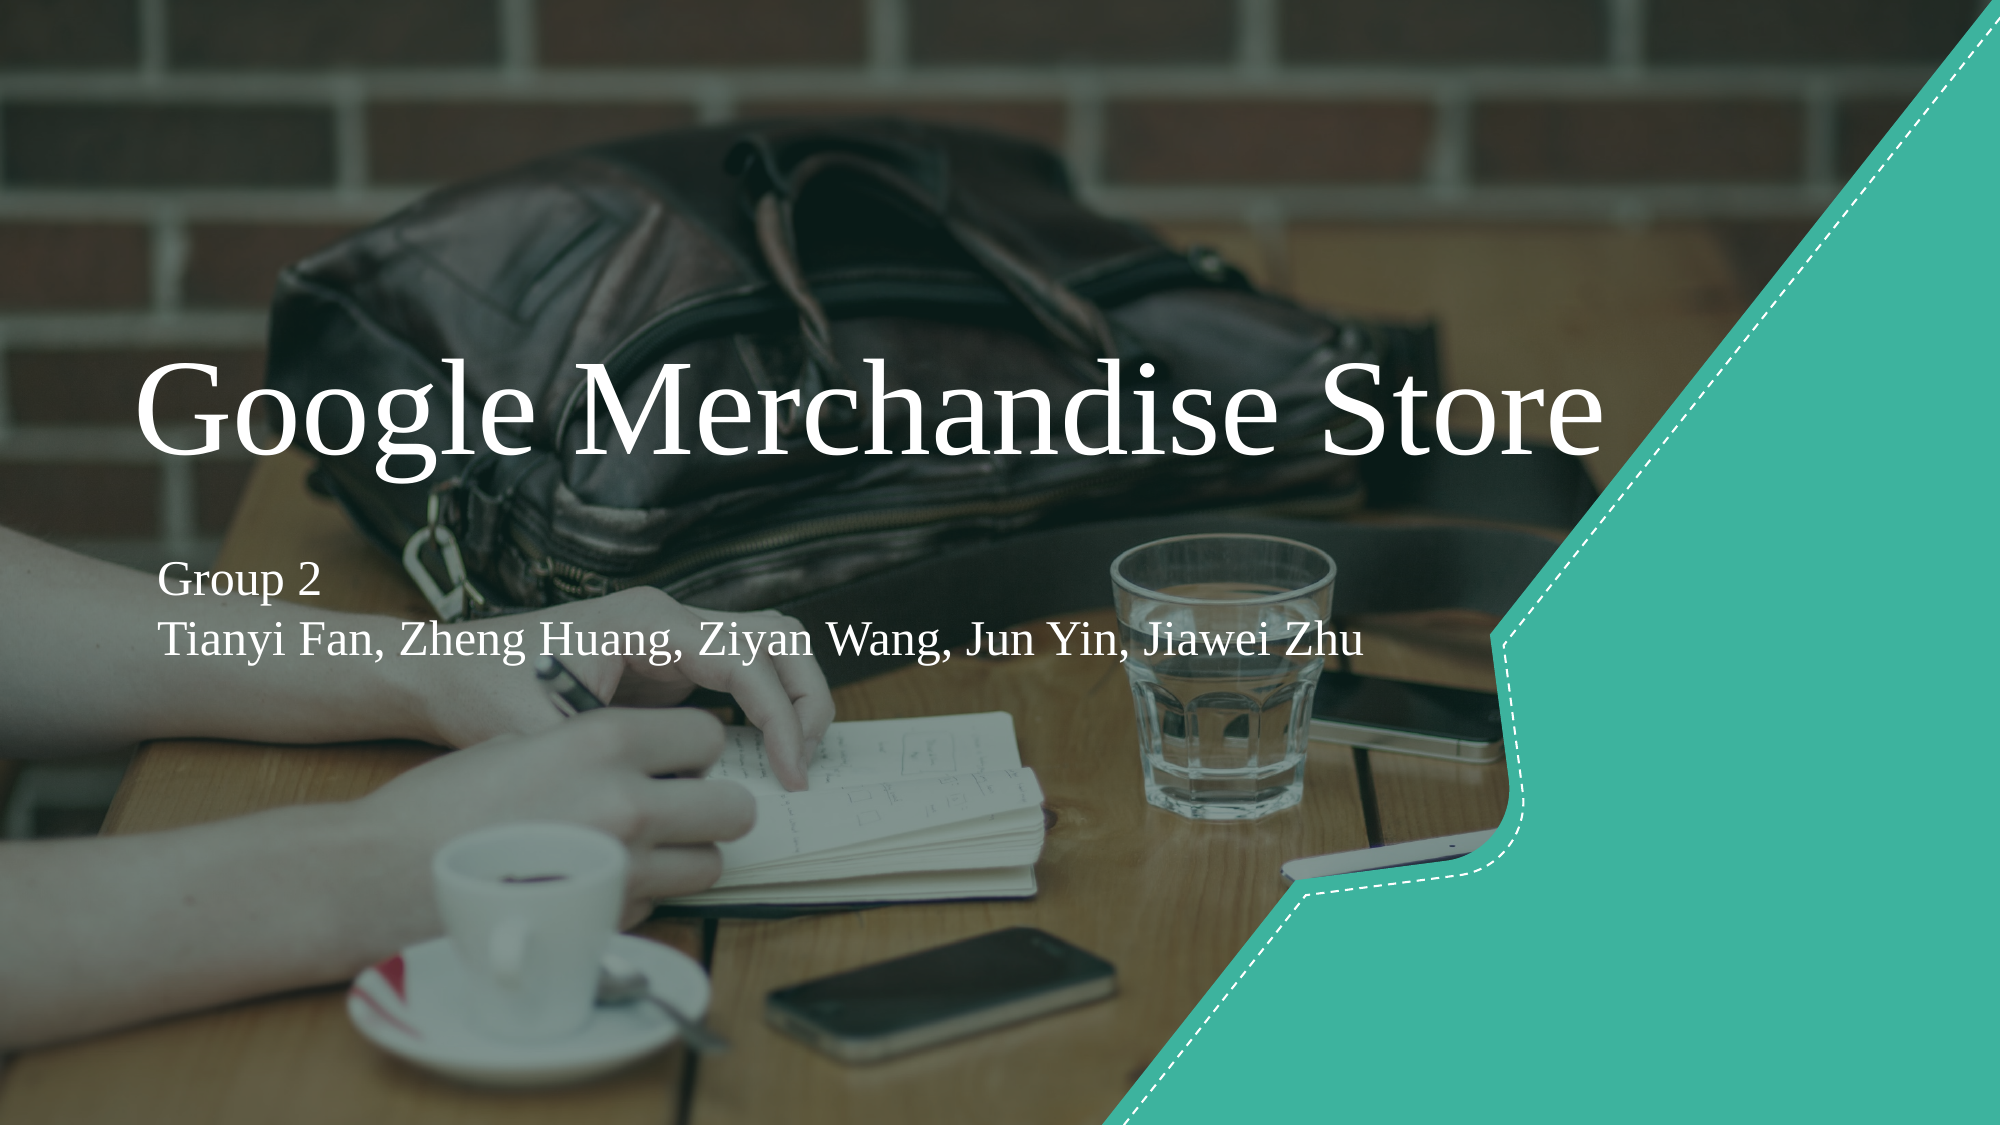

Google Merchandise Store
Group 2
Tianyi Fan, Zheng Huang, Ziyan Wang, Jun Yin, Jiawei Zhu